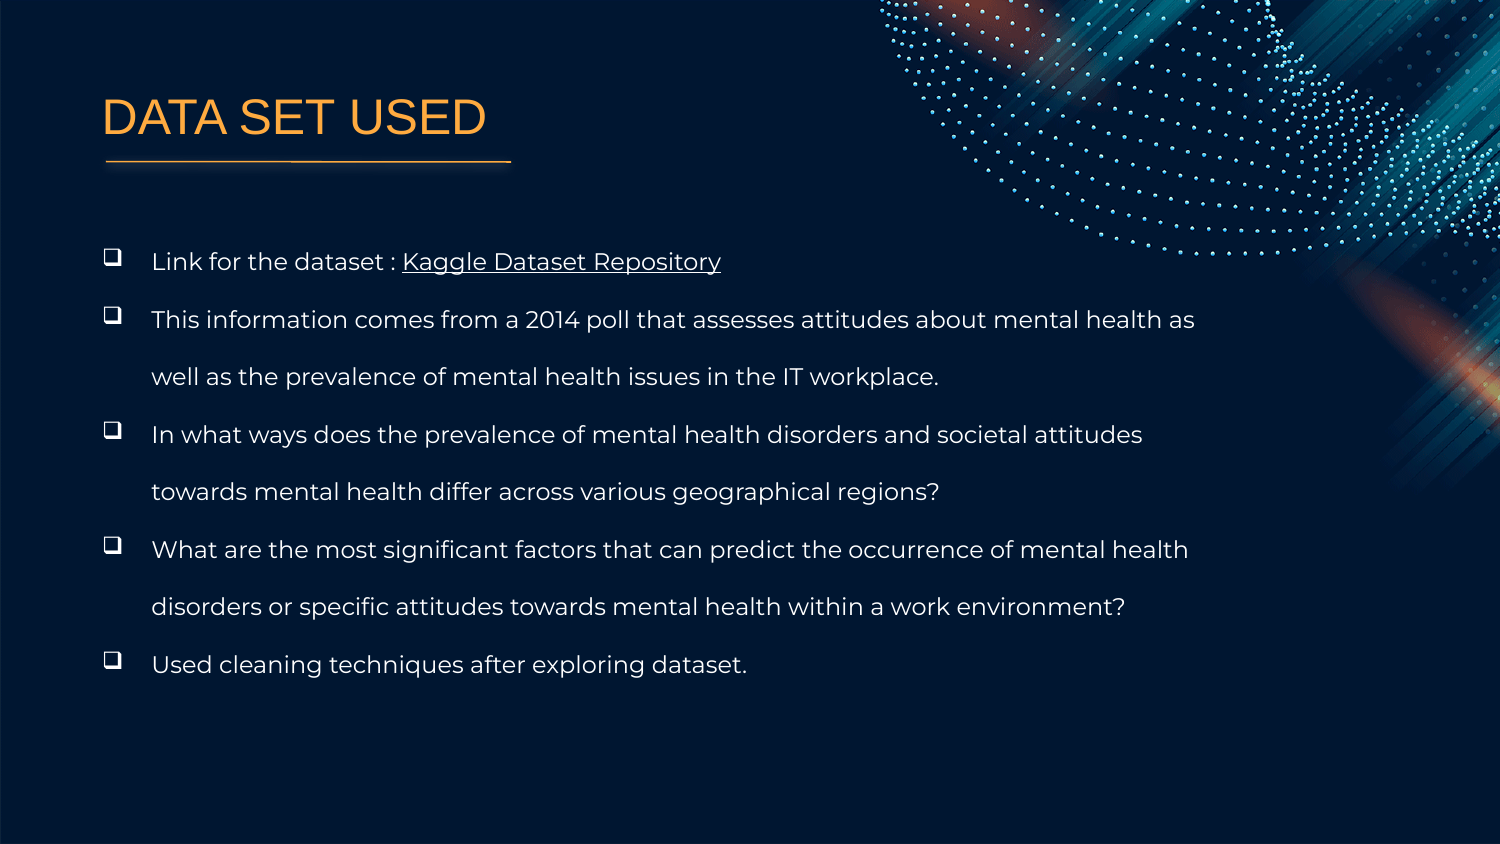

# DATA SET USED
Link for the dataset : Kaggle Dataset Repository
This information comes from a 2014 poll that assesses attitudes about mental health as well as the prevalence of mental health issues in the IT workplace.
In what ways does the prevalence of mental health disorders and societal attitudes towards mental health differ across various geographical regions?
What are the most significant factors that can predict the occurrence of mental health disorders or specific attitudes towards mental health within a work environment?
Used cleaning techniques after exploring dataset.